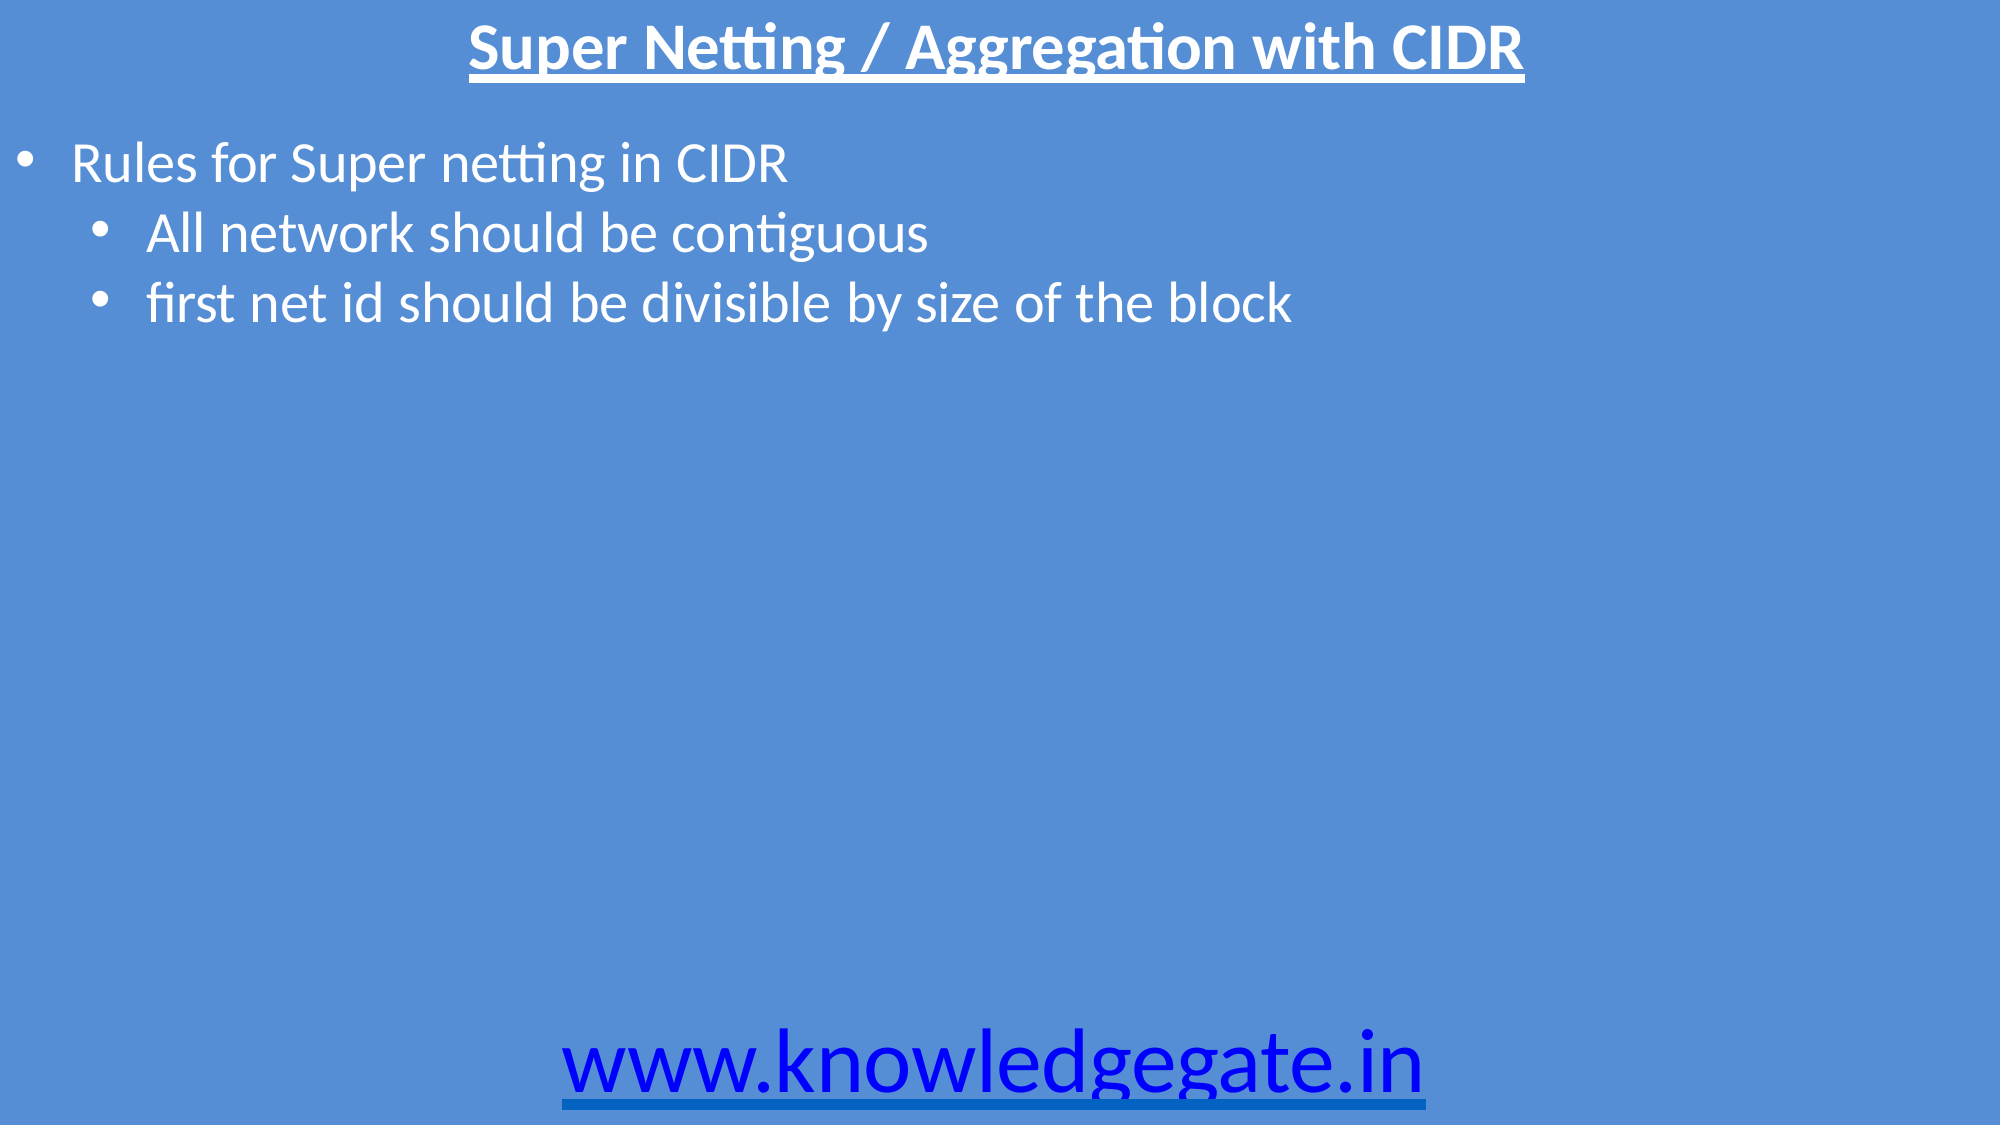

# Super Netting / Aggregation with CIDR
Rules for Super netting in CIDR
All network should be contiguous
first net id should be divisible by size of the block
www.knowledgegate.in